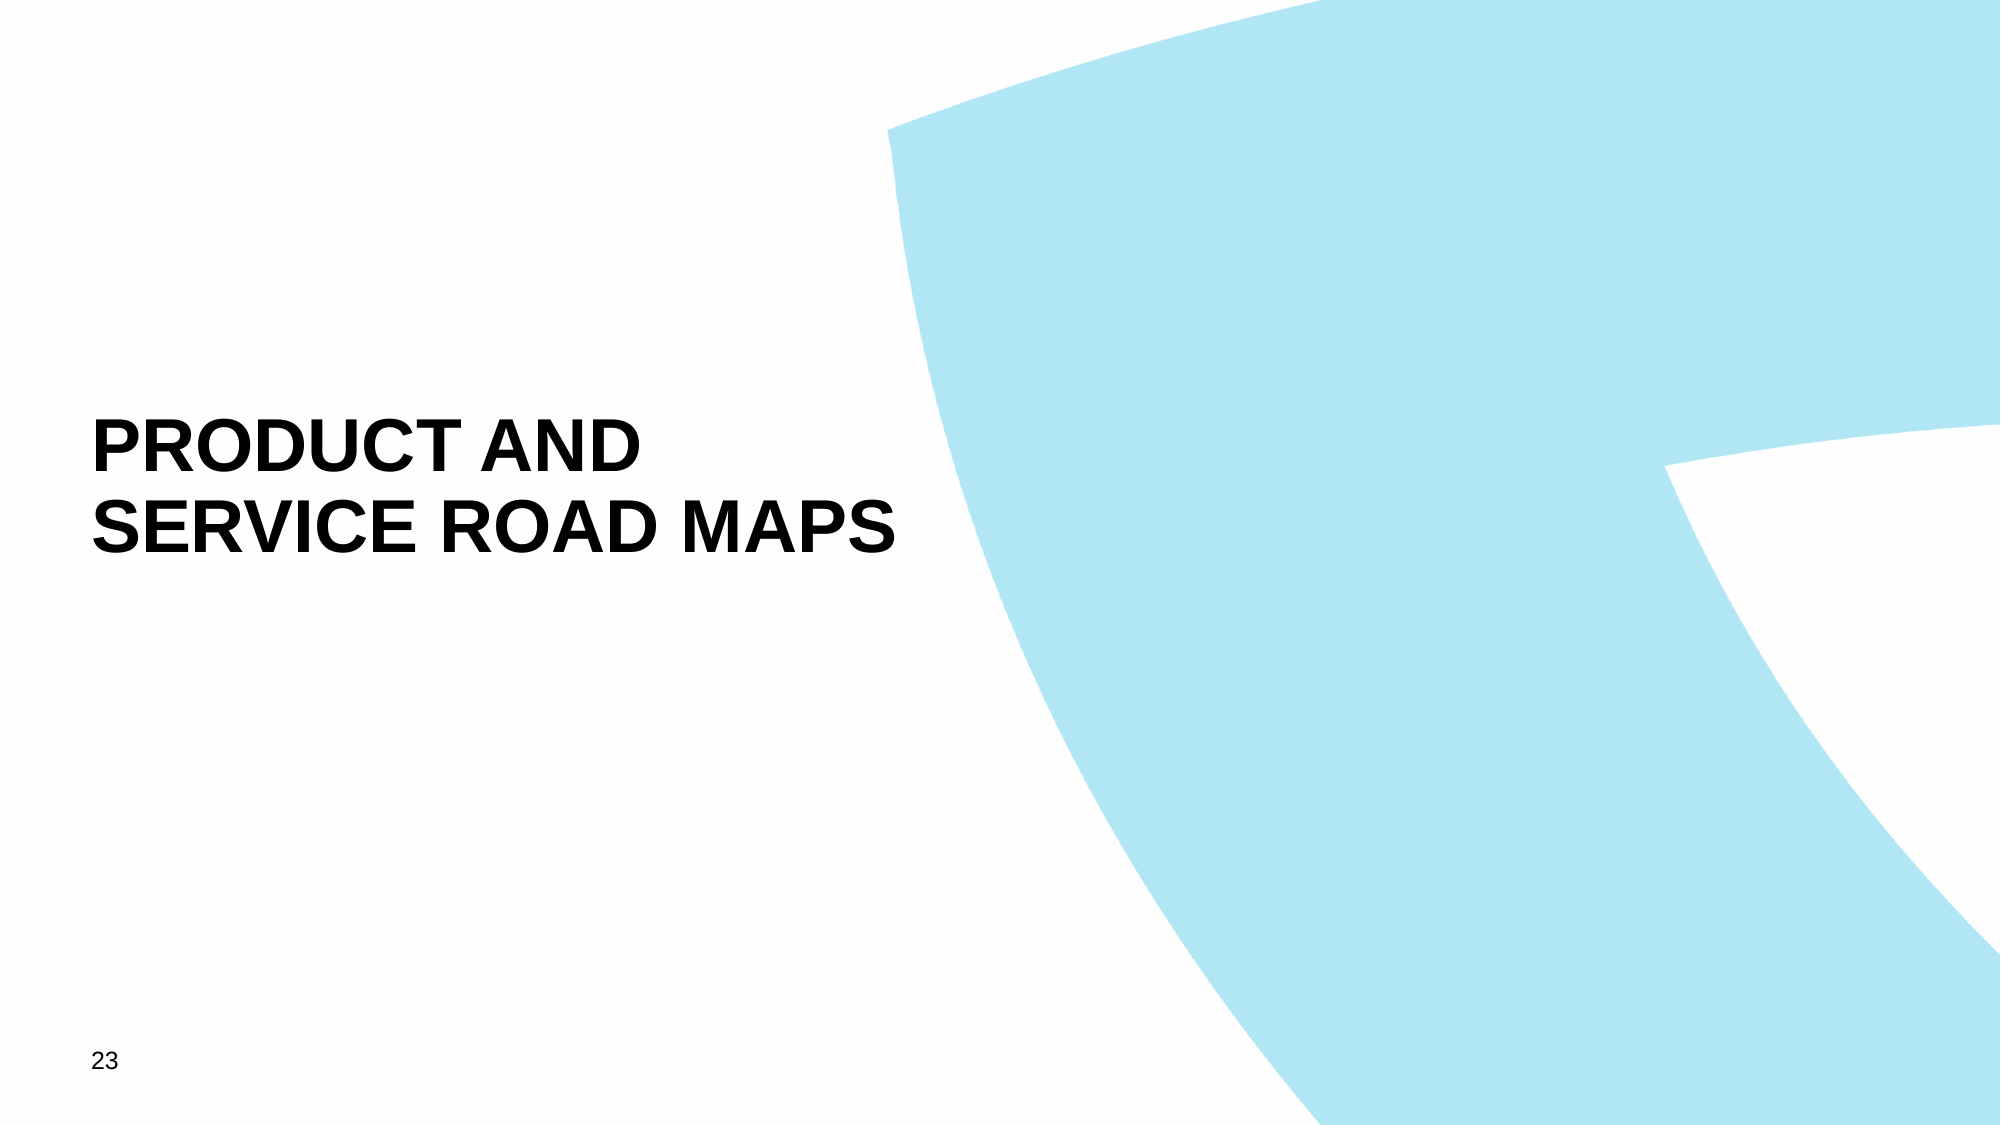

# PRODUCT AND SERVICE ROAD MAPS
23